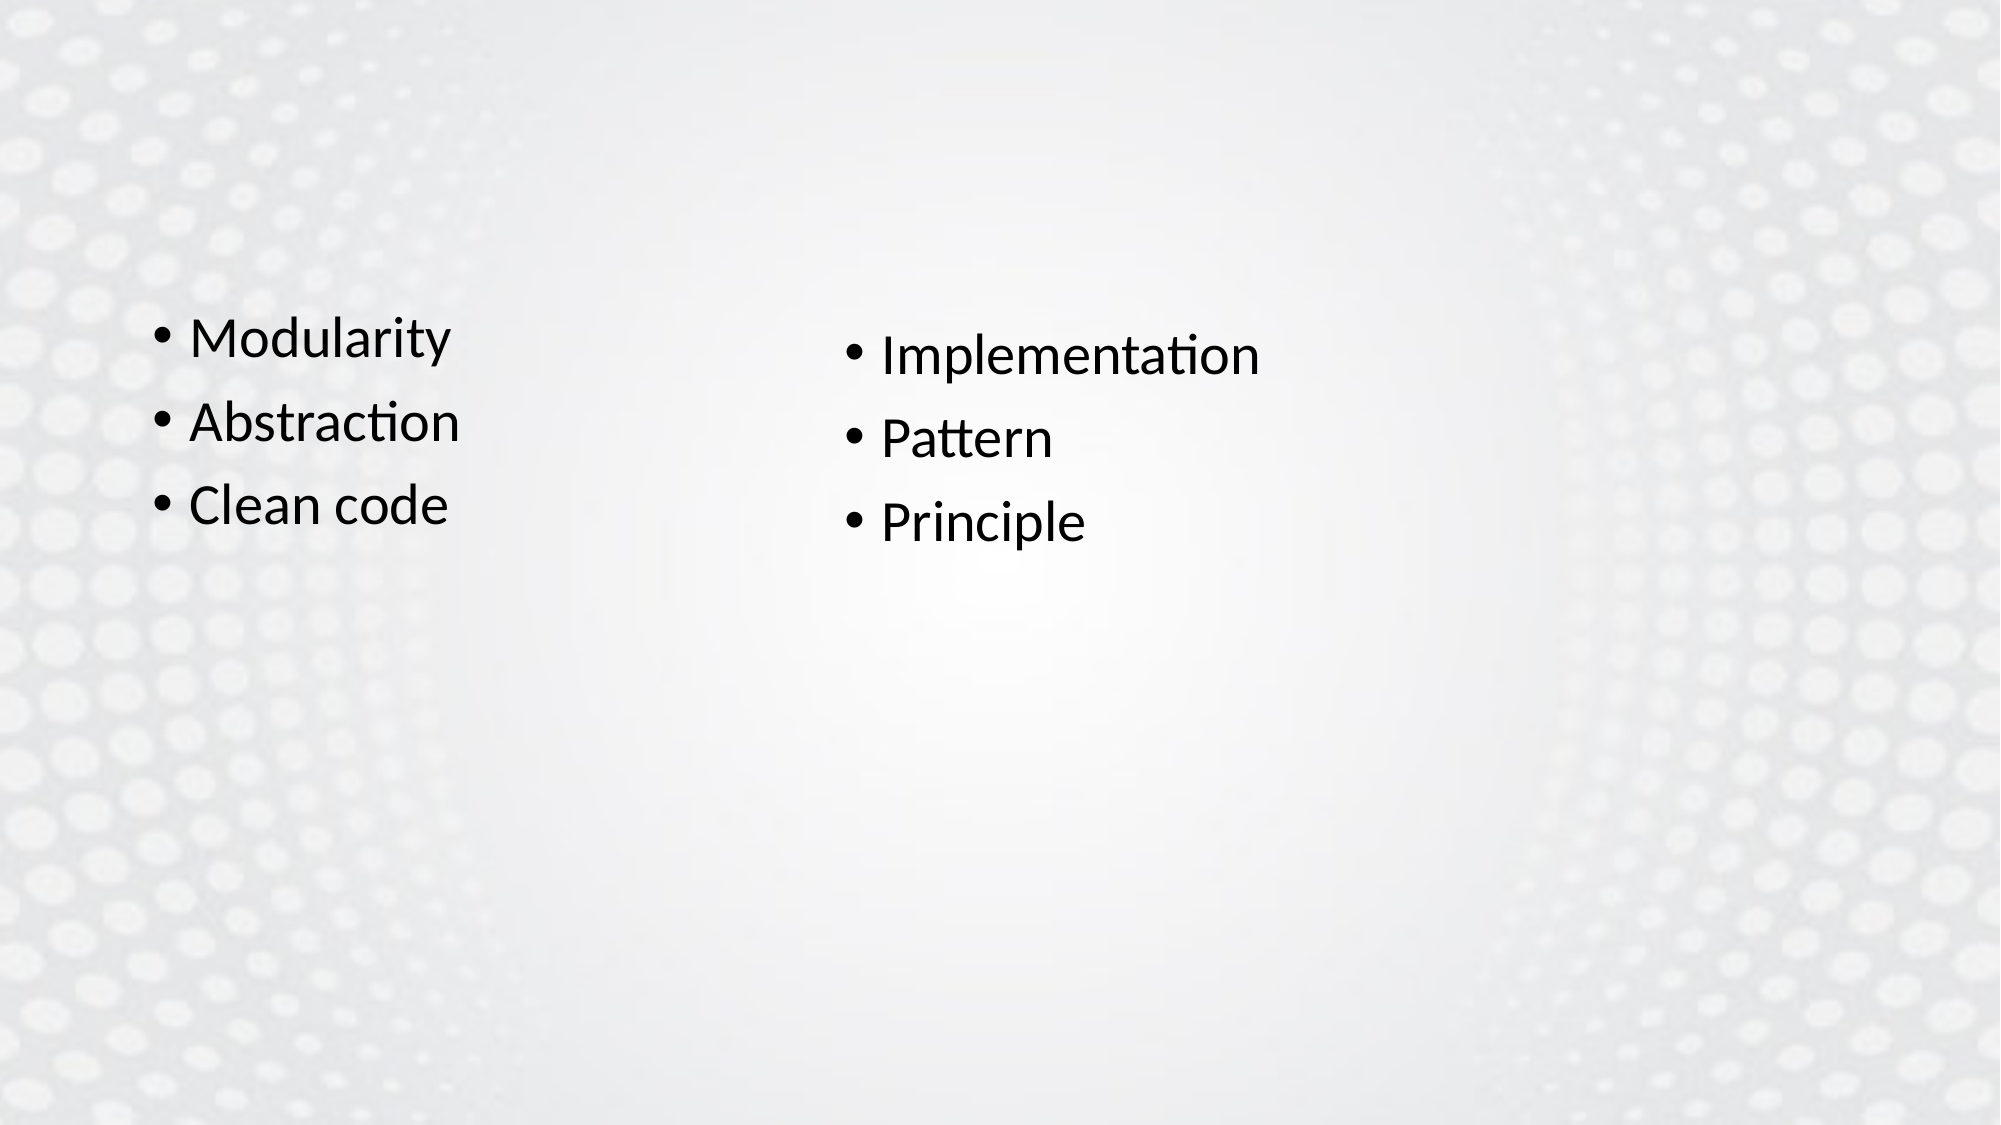

#
Modularity
Abstraction
Clean code

Implementation
Pattern
Principle